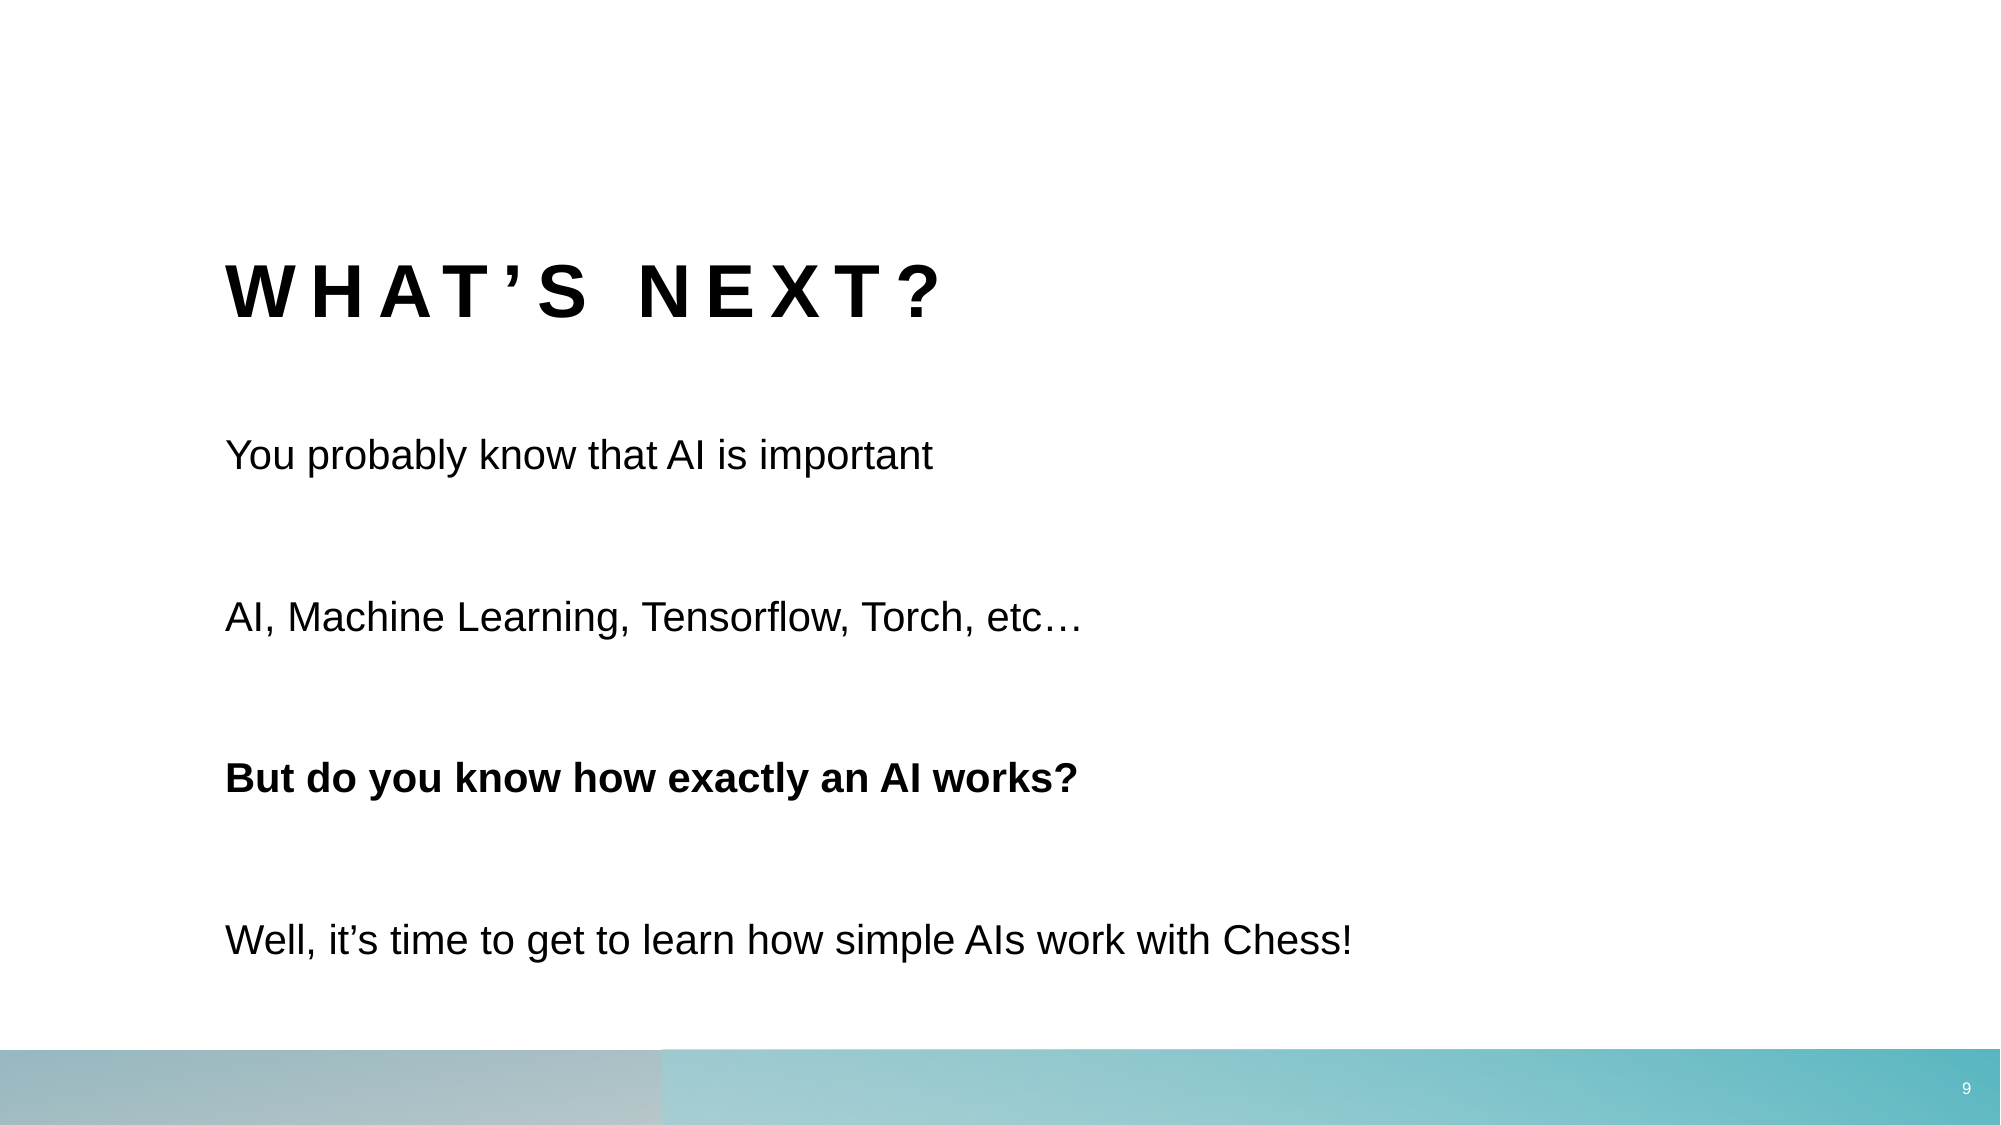

# What’s next?

You probably know that AI is important

AI, Machine Learning, Tensorflow, Torch, etc…

But do you know how exactly an AI works?

Well, it’s time to get to learn how simple AIs work with Chess!

9